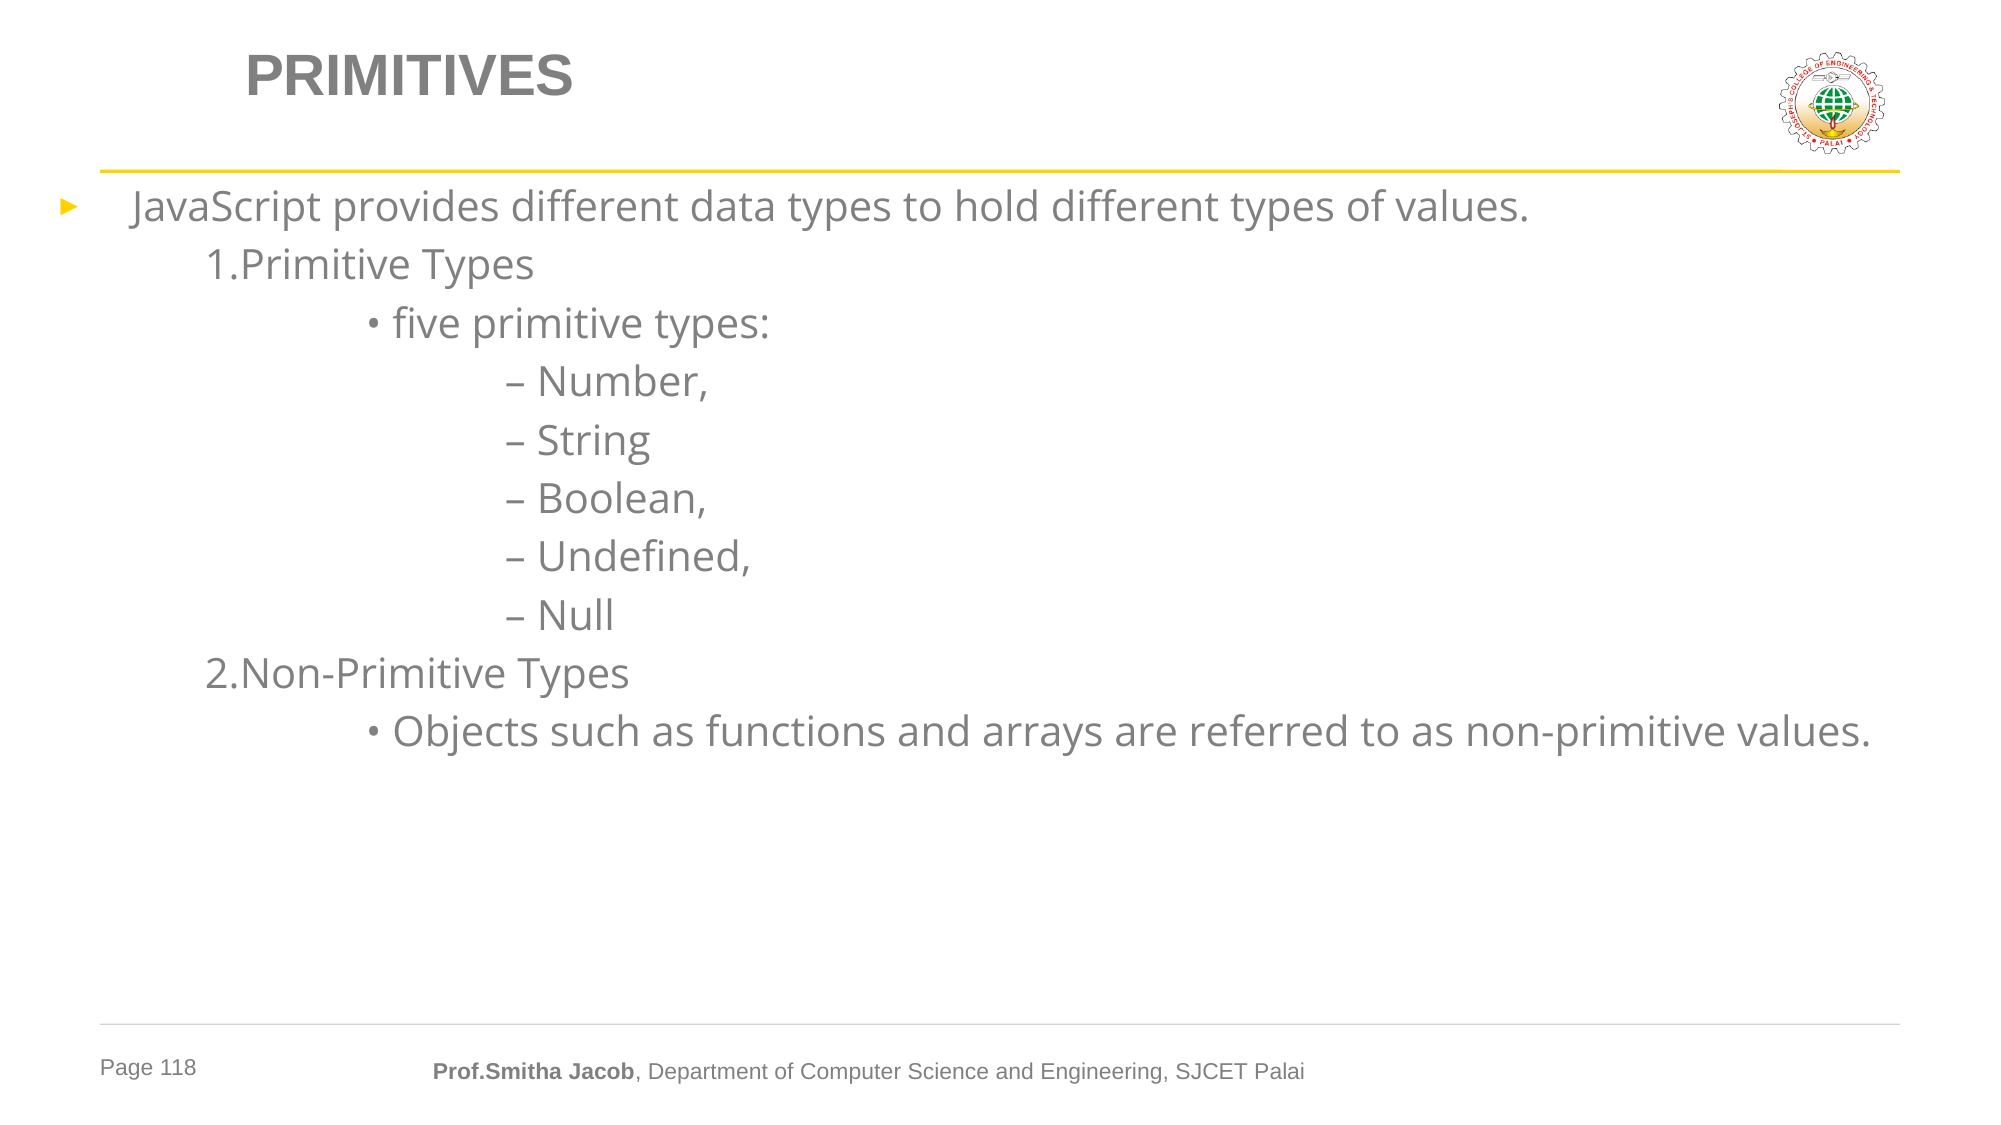

# PRIMITIVES
JavaScript provides different data types to hold different types of values.
	1.Primitive Types
		 • five primitive types:
			– Number,
			– String
			– Boolean,
			– Undefined,
			– Null
	2.Non-Primitive Types
		 • Objects such as functions and arrays are referred to as non-primitive values.